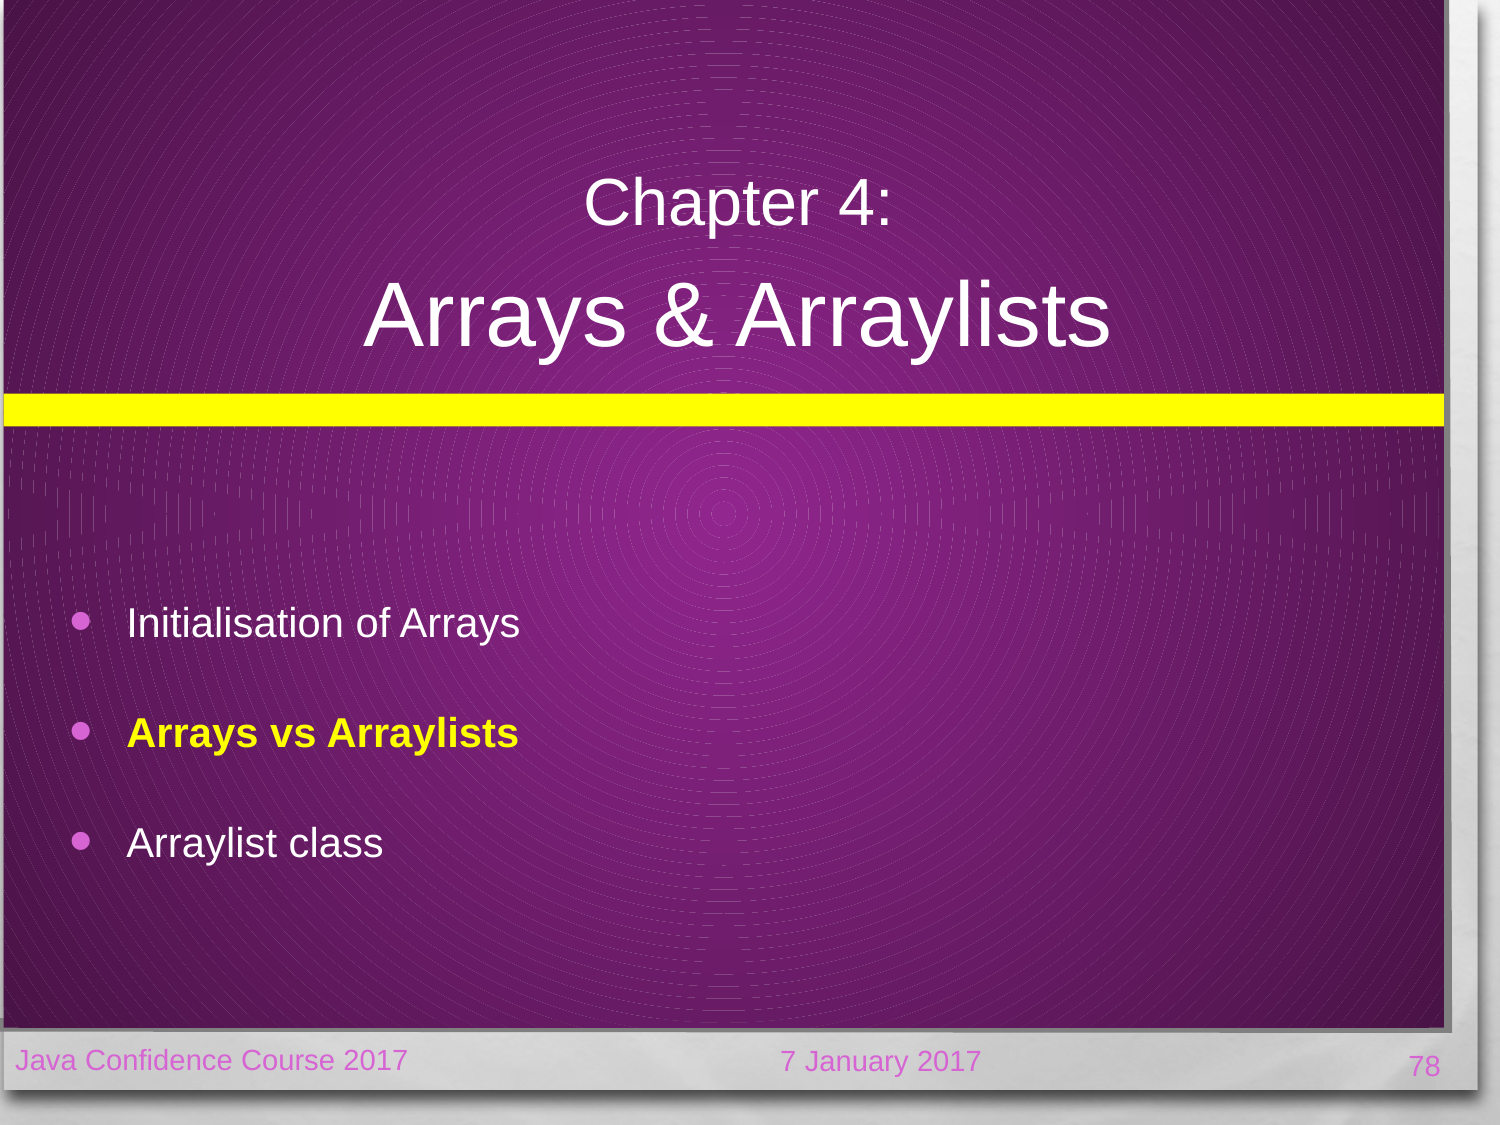

# Chapter 4: Arrays & Arraylists
Initialisation of Arrays
Arrays vs Arraylists
Arraylist class
7 January 2017
Java Confidence Course 2017
78